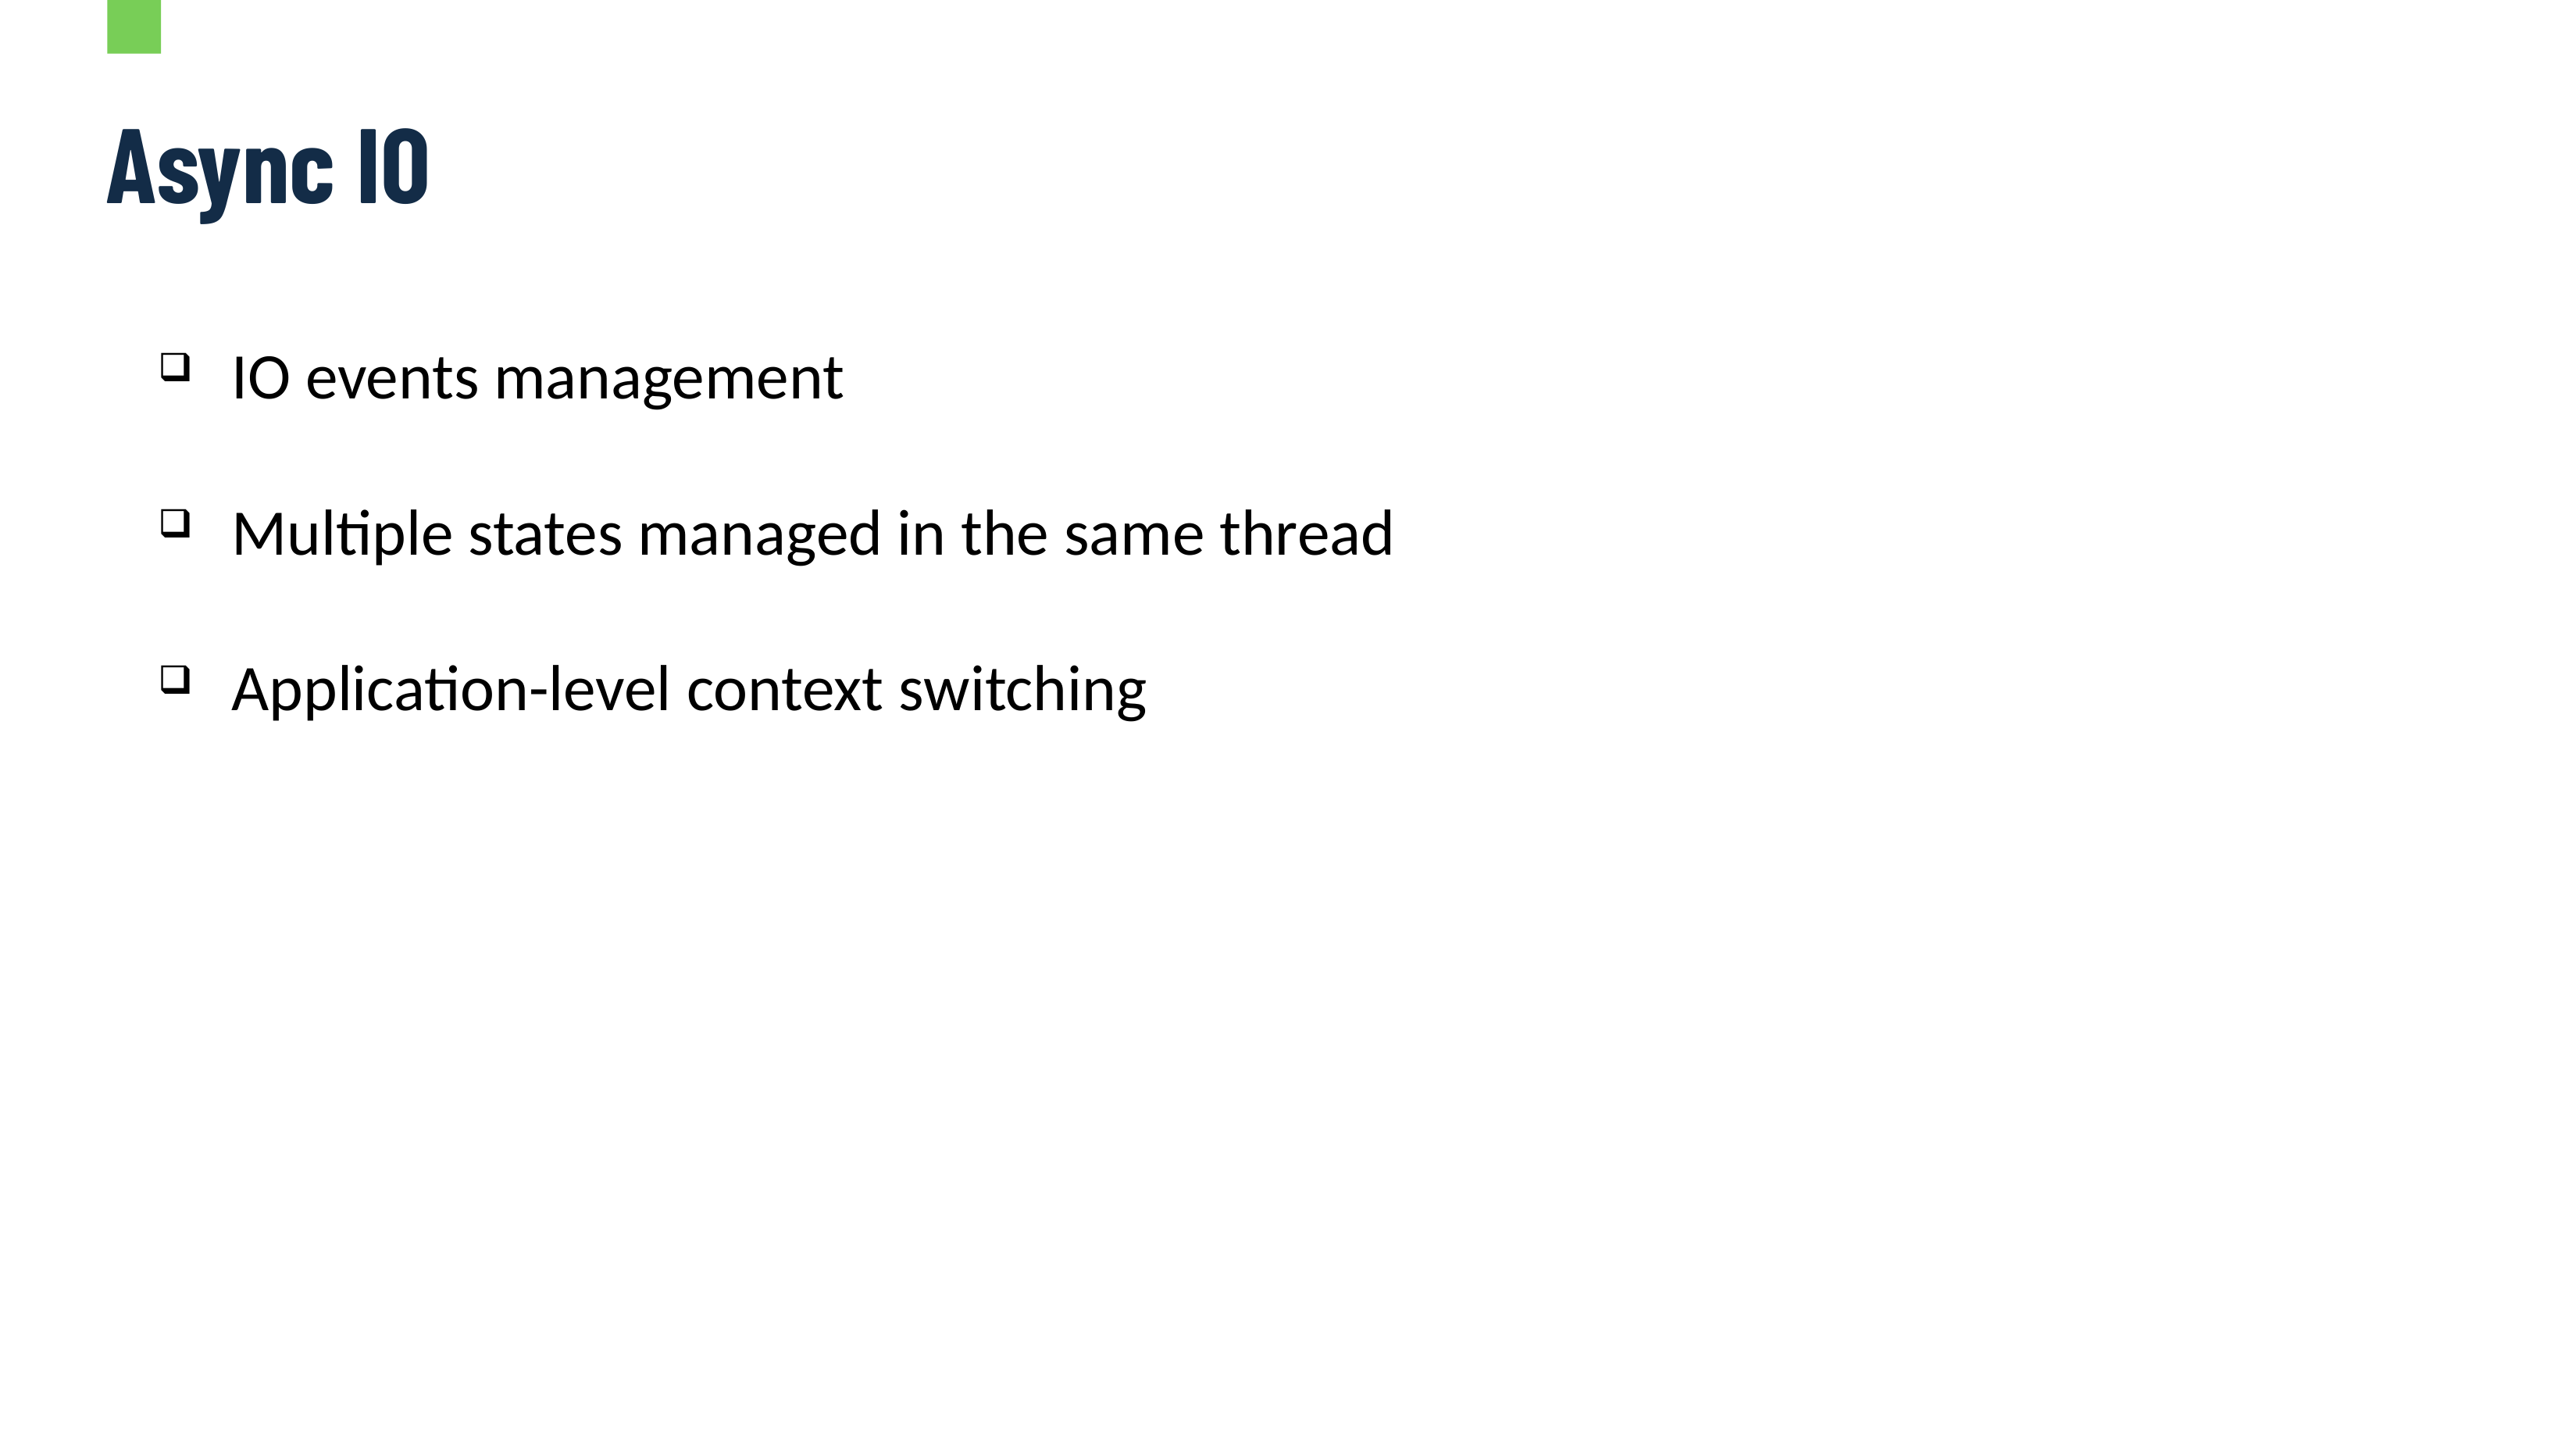

# Async IO
IO events management

Multiple states managed in the same thread

Application-level context switching